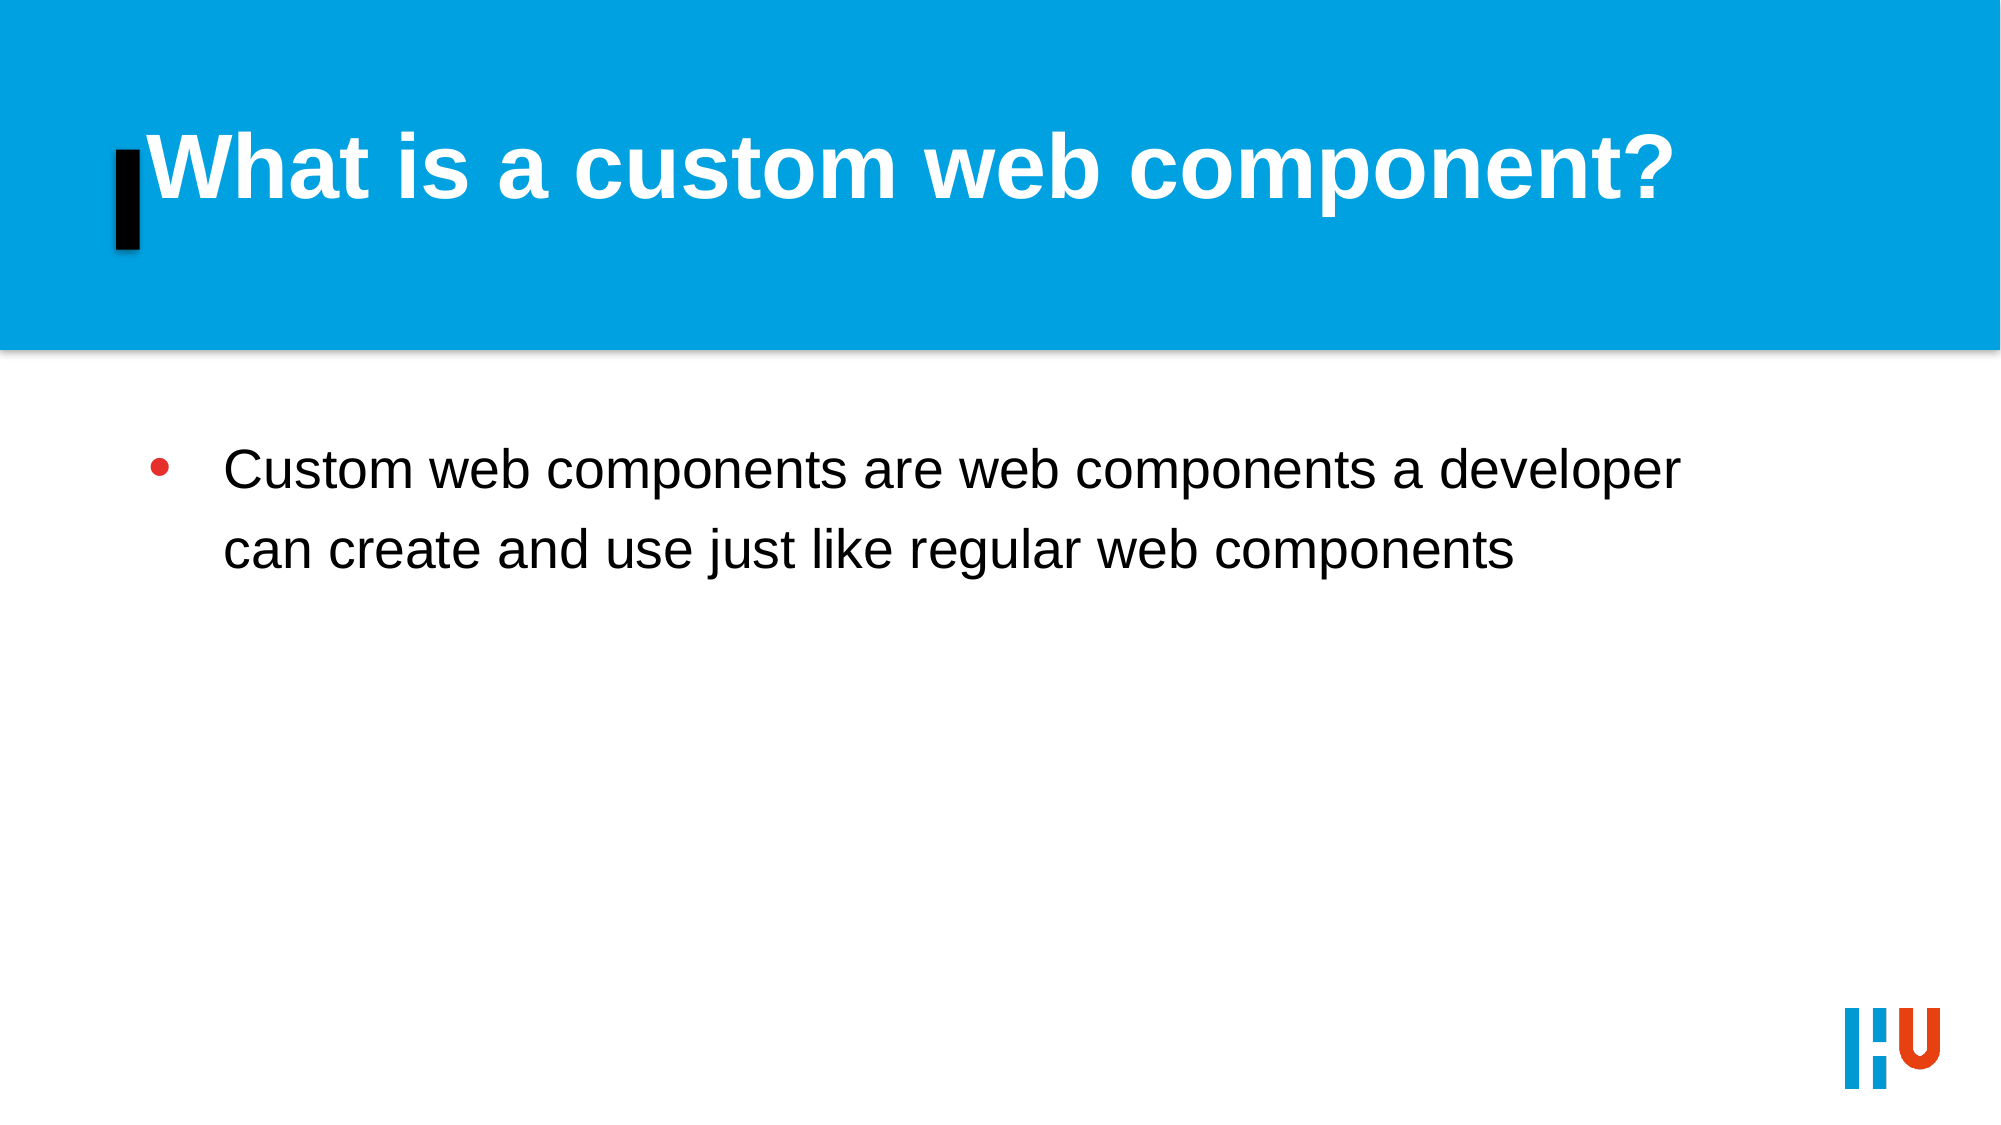

# What is a custom web component?

Custom web components are web components a developer can create and use just like regular web components